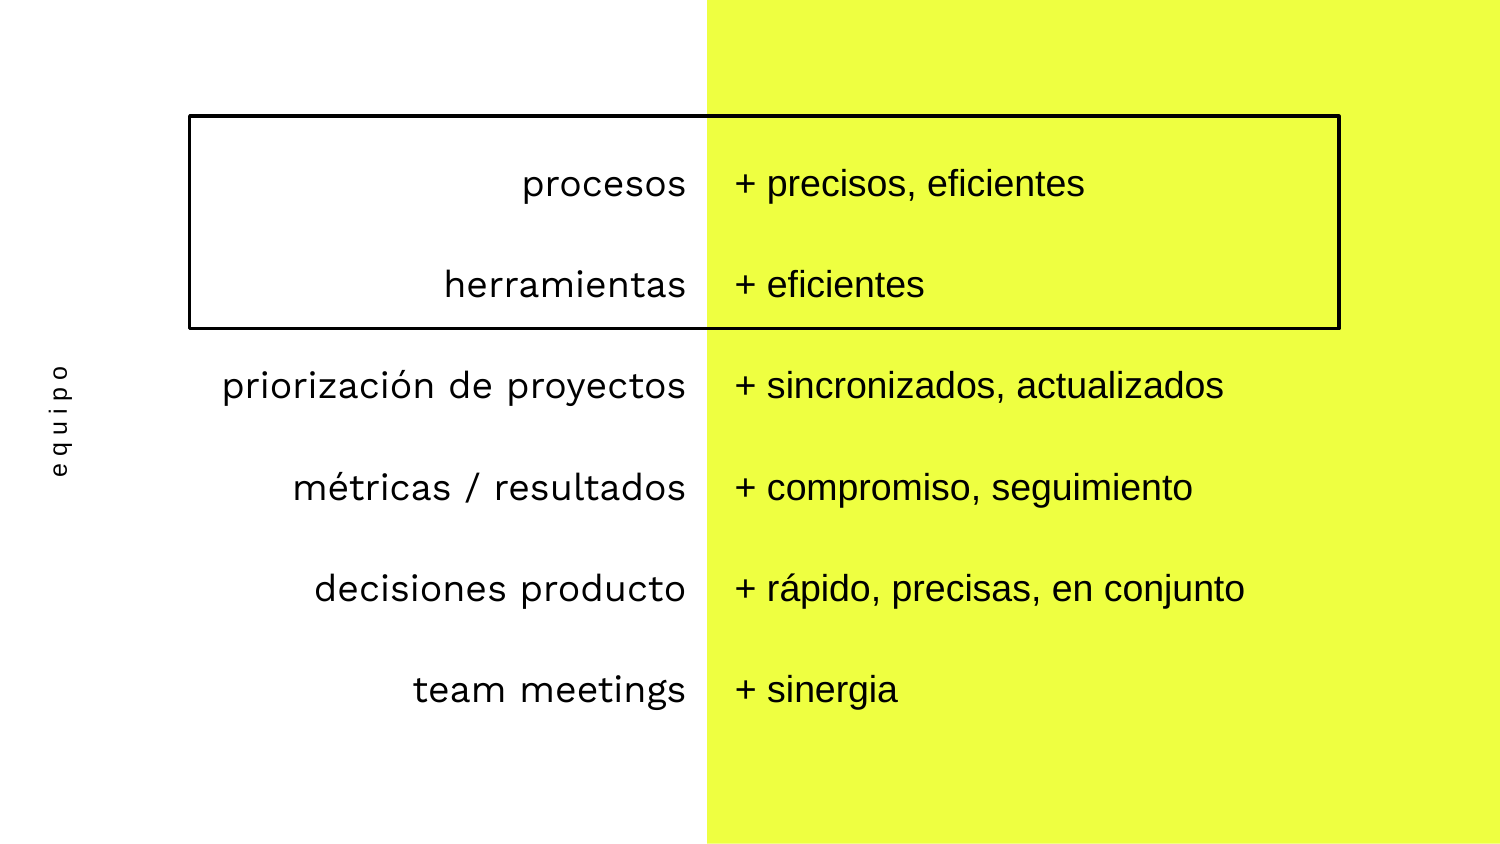

procesos
+ precisos, eficientes
herramientas

+ eficientes

priorización de proyectos
+ sincronizados, actualizados
e q u i p o
métricas / resultados
+ compromiso, seguimiento
decisiones producto
+ rápido, precisas, en conjunto
team meetings
+ sinergia